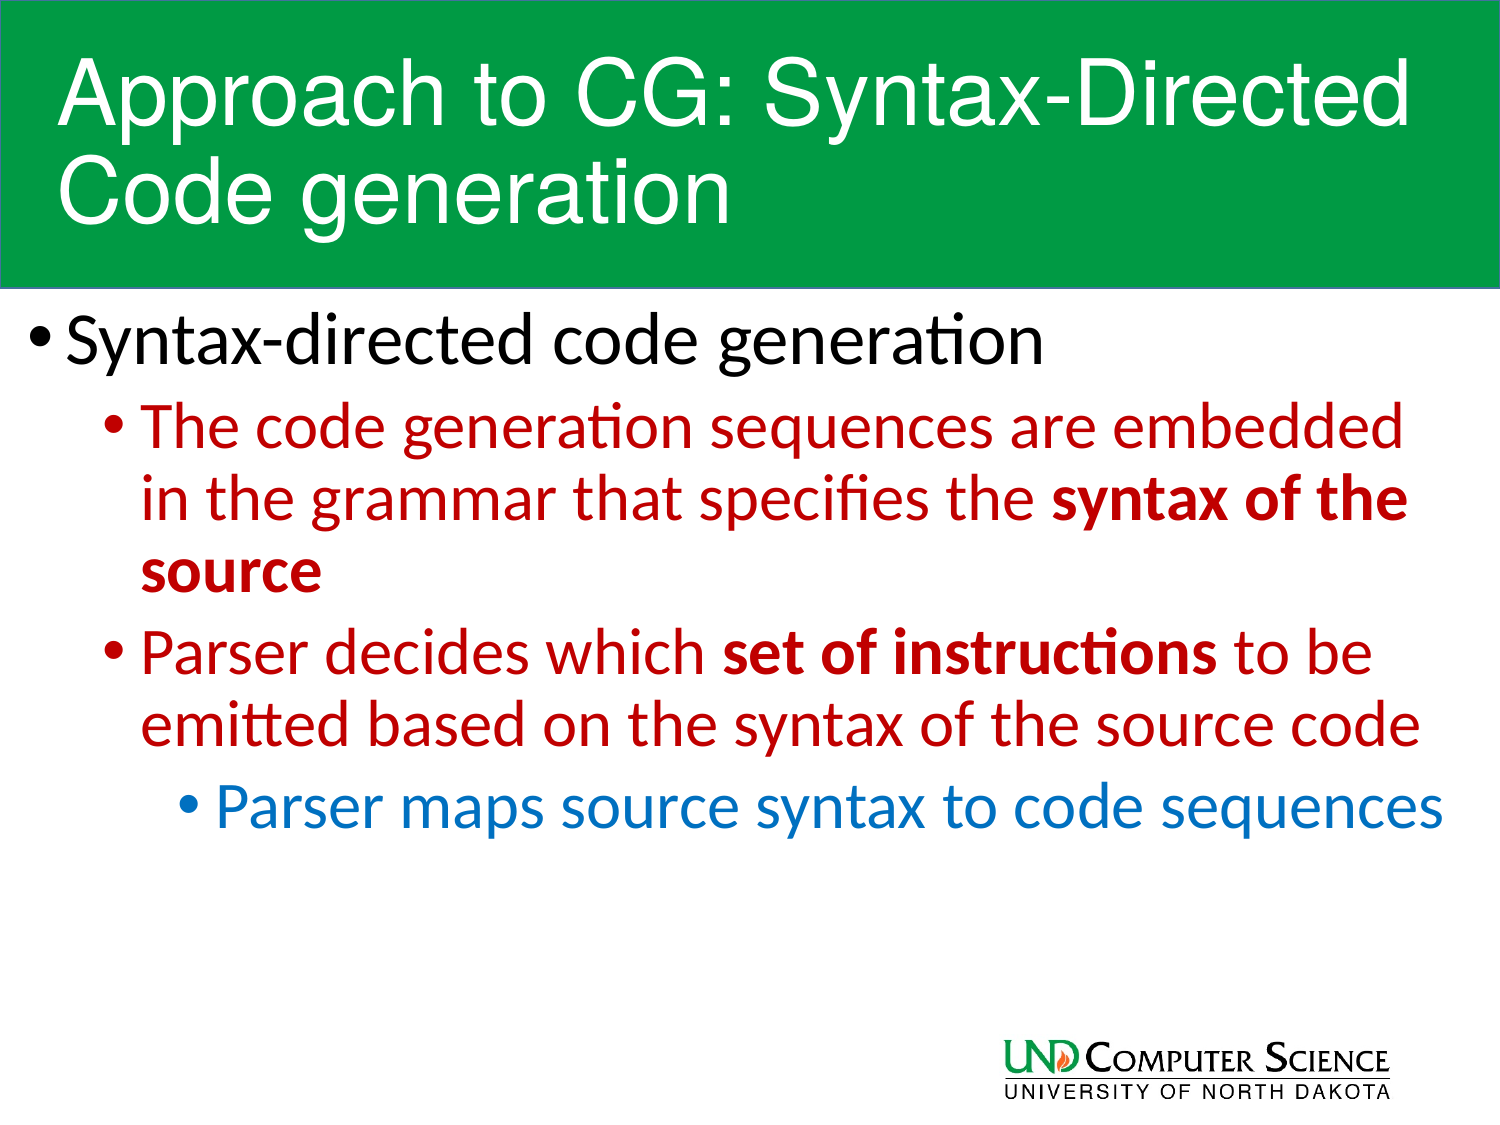

# Approach to CG: Syntax-Directed Code generation
Syntax-directed code generation
The code generation sequences are embedded in the grammar that specifies the syntax of the source
Parser decides which set of instructions to be emitted based on the syntax of the source code
Parser maps source syntax to code sequences
27